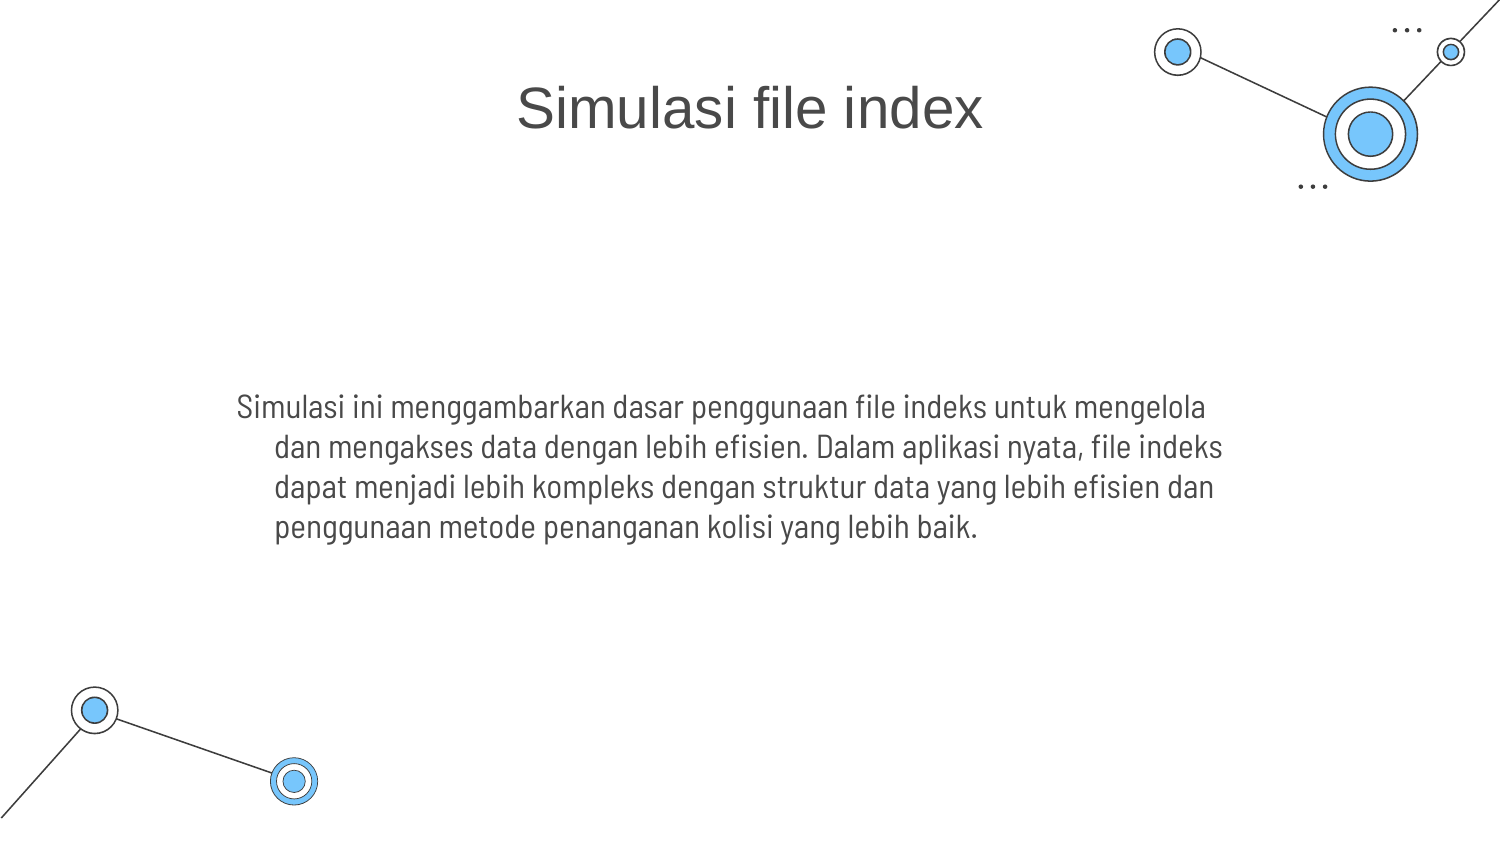

# Simulasi file index
Simulasi ini menggambarkan dasar penggunaan file indeks untuk mengelola dan mengakses data dengan lebih efisien. Dalam aplikasi nyata, file indeks dapat menjadi lebih kompleks dengan struktur data yang lebih efisien dan penggunaan metode penanganan kolisi yang lebih baik.